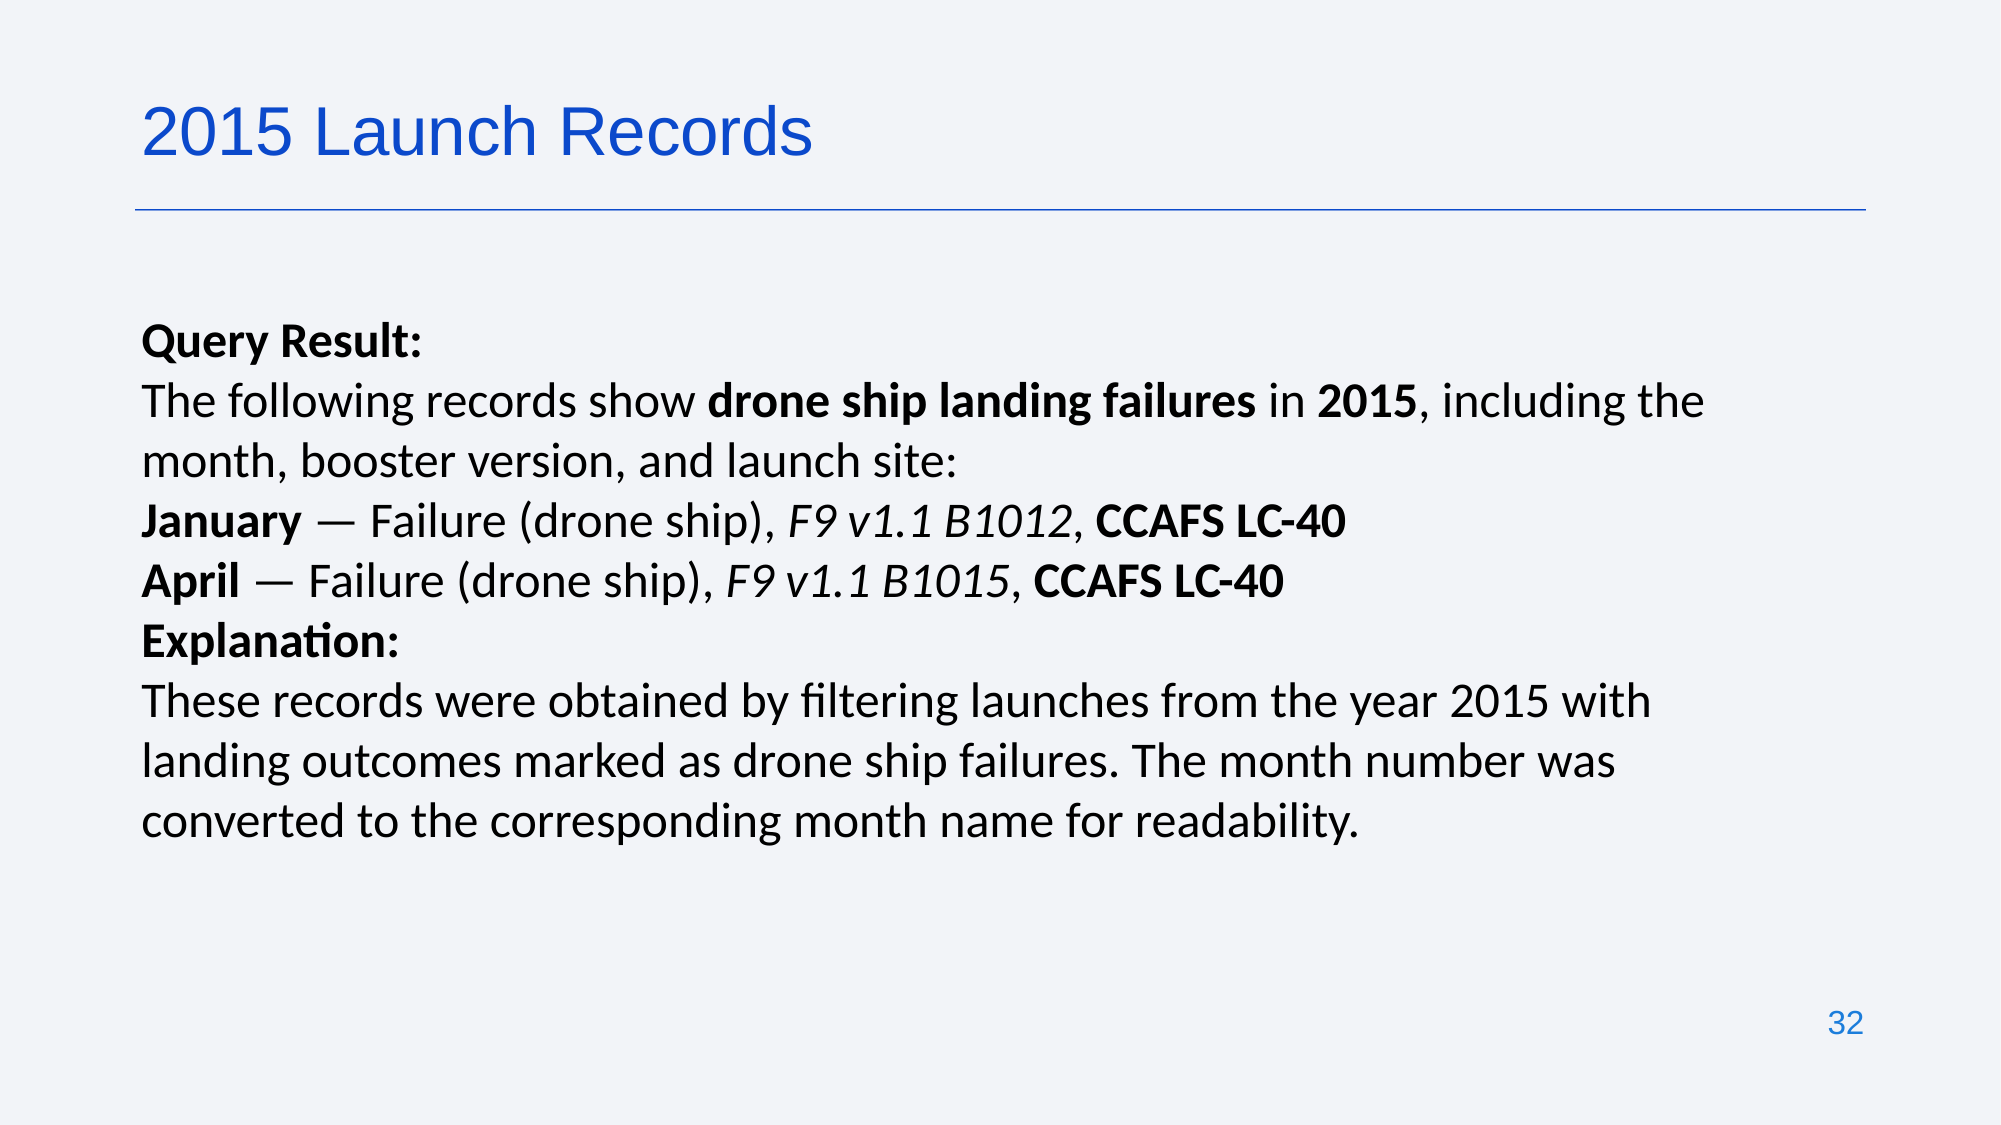

2015 Launch Records
Query Result:
The following records show drone ship landing failures in 2015, including the month, booster version, and launch site:
January — Failure (drone ship), F9 v1.1 B1012, CCAFS LC-40
April — Failure (drone ship), F9 v1.1 B1015, CCAFS LC-40
Explanation:
These records were obtained by filtering launches from the year 2015 with landing outcomes marked as drone ship failures. The month number was converted to the corresponding month name for readability.
32